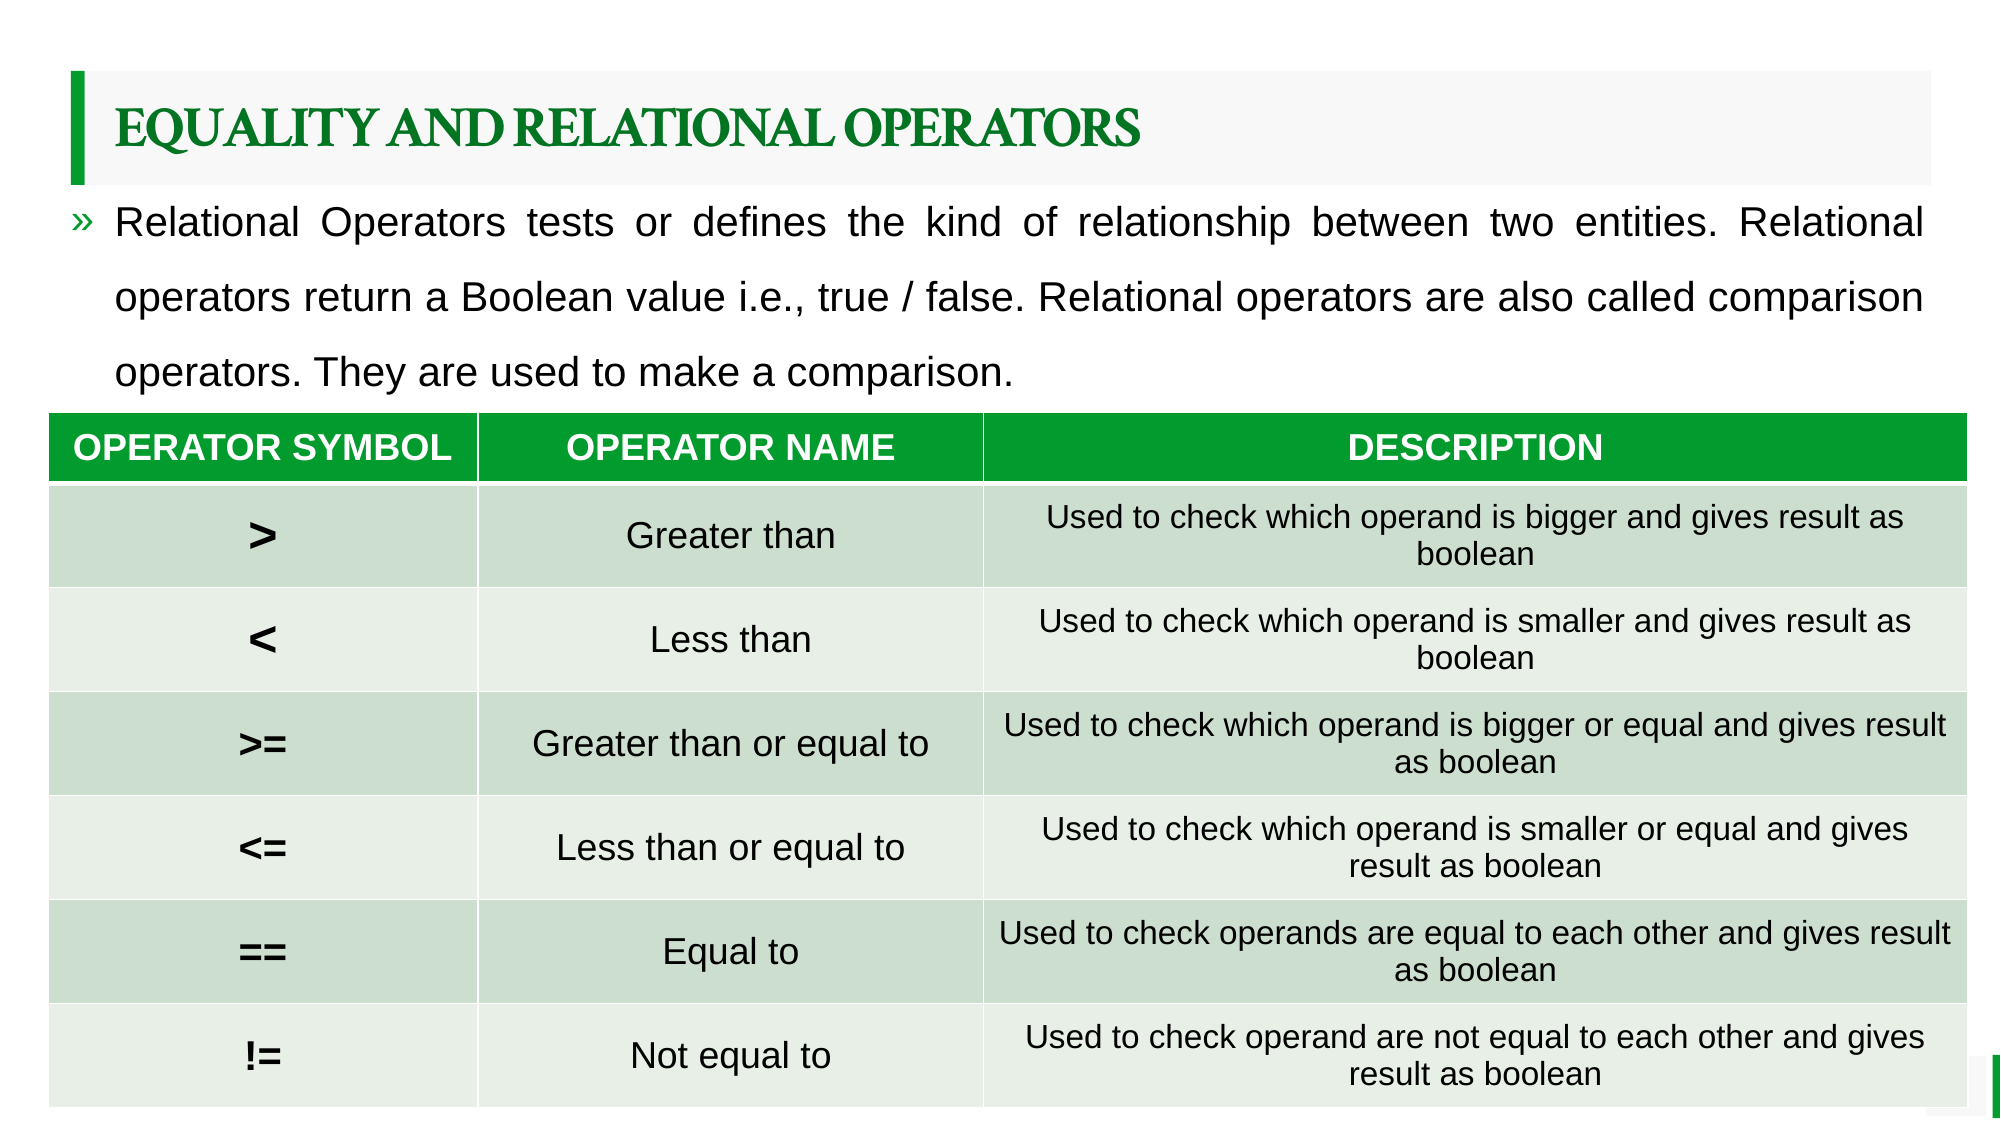

# EQUALITY AND RELATIONAL OPERATORS
Relational Operators tests or defines the kind of relationship between two entities. Relational operators return a Boolean value i.e., true / false. Relational operators are also called comparison operators. They are used to make a comparison.
| Operator Symbol | Operator Name | Description |
| --- | --- | --- |
| > | Greater than | Used to check which operand is bigger and gives result as boolean |
| < | Less than | Used to check which operand is smaller and gives result as boolean |
| >= | Greater than or equal to | Used to check which operand is bigger or equal and gives result as boolean |
| <= | Less than or equal to | Used to check which operand is smaller or equal and gives result as boolean |
| == | Equal to | Used to check operands are equal to each other and gives result as boolean |
| != | Not equal to | Used to check operand are not equal to each other and gives result as boolean |
23